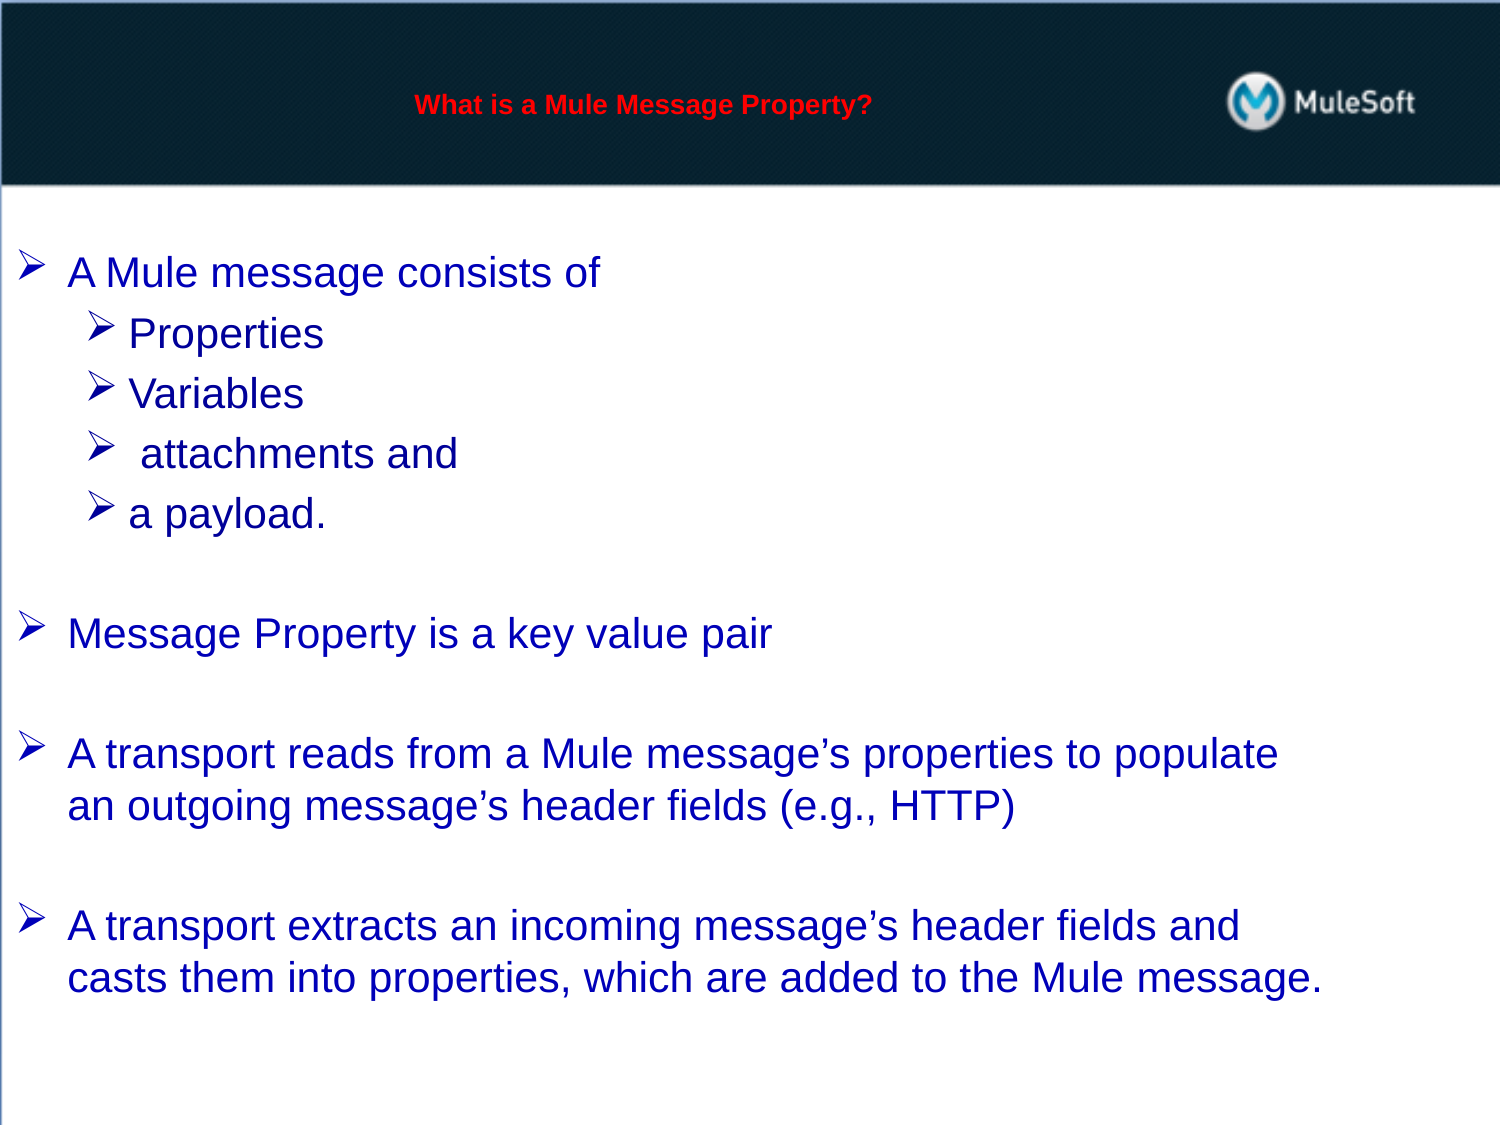

# What is a Mule Message Property?
A Mule message consists of
Properties
Variables
 attachments and
a payload.

Message Property is a key value pair

A transport reads from a Mule message’s properties to populate an outgoing message’s header fields (e.g., HTTP)

A transport extracts an incoming message’s header fields and casts them into properties, which are added to the Mule message.